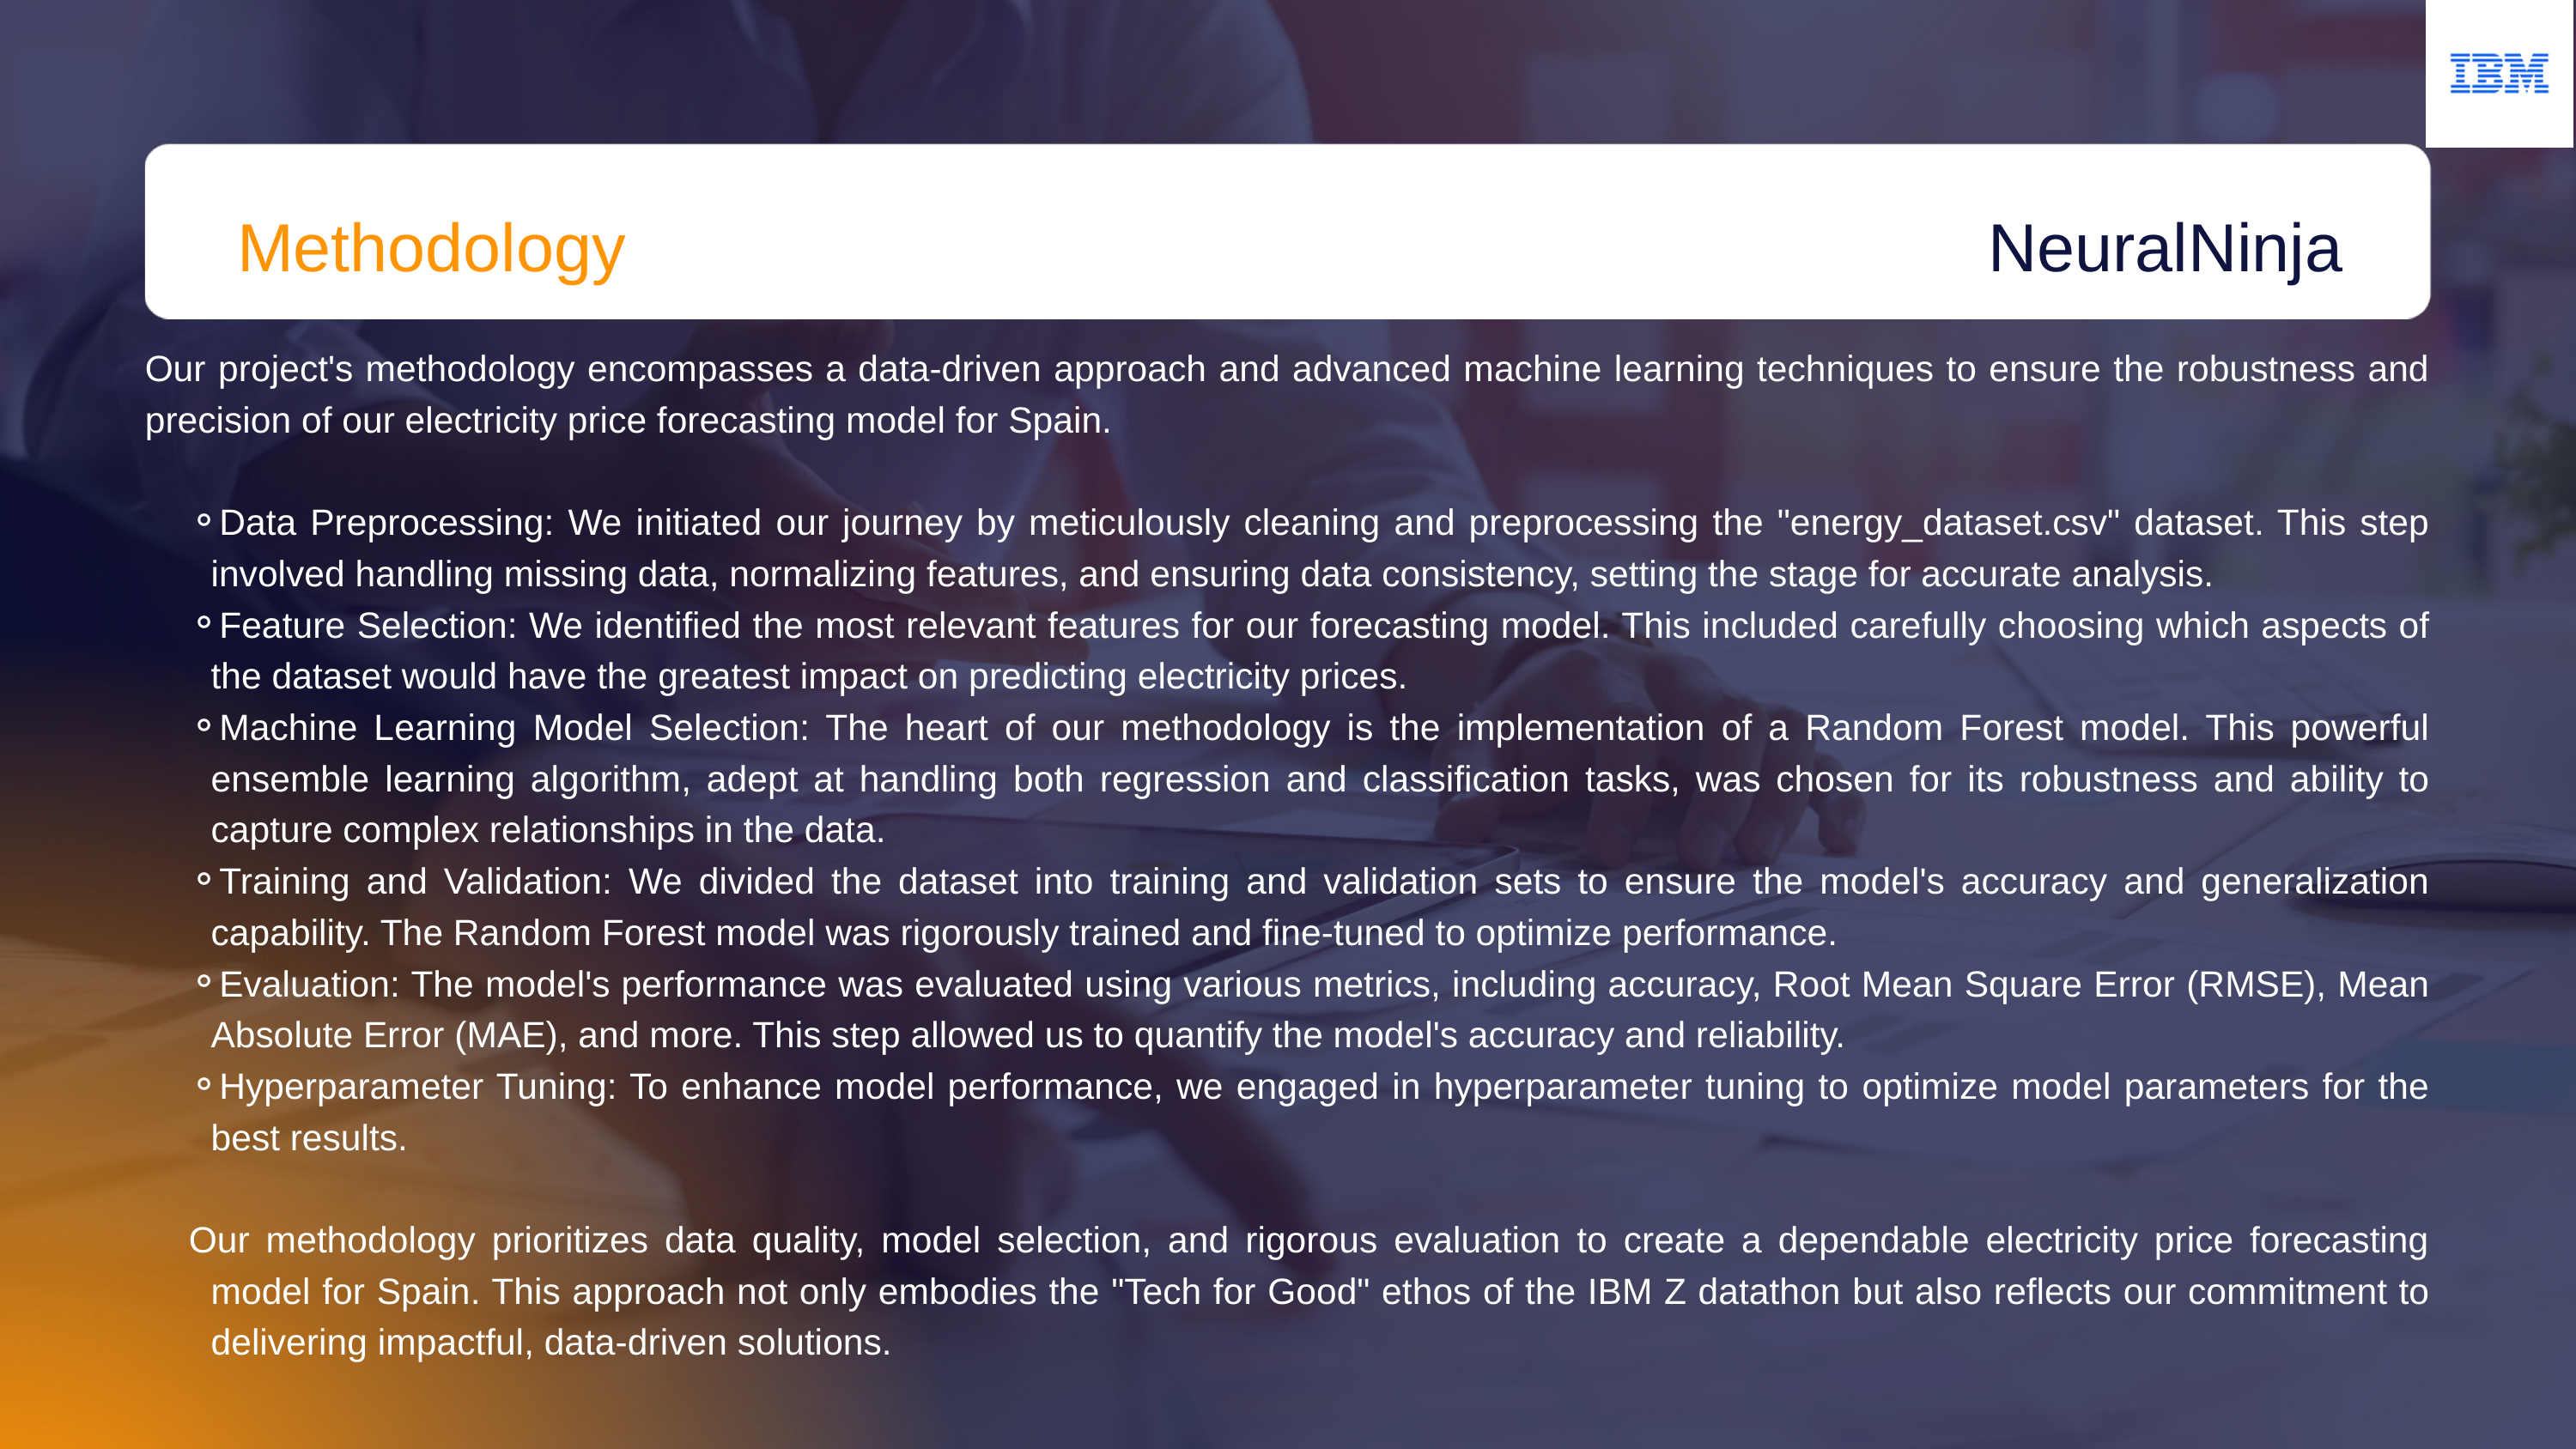

Methodology
NeuralNinja
Our project's methodology encompasses a data-driven approach and advanced machine learning techniques to ensure the robustness and precision of our electricity price forecasting model for Spain.

Data Preprocessing: We initiated our journey by meticulously cleaning and preprocessing the "energy_dataset.csv" dataset. This step involved handling missing data, normalizing features, and ensuring data consistency, setting the stage for accurate analysis.
Feature Selection: We identified the most relevant features for our forecasting model. This included carefully choosing which aspects of the dataset would have the greatest impact on predicting electricity prices.
Machine Learning Model Selection: The heart of our methodology is the implementation of a Random Forest model. This powerful ensemble learning algorithm, adept at handling both regression and classification tasks, was chosen for its robustness and ability to capture complex relationships in the data.
Training and Validation: We divided the dataset into training and validation sets to ensure the model's accuracy and generalization capability. The Random Forest model was rigorously trained and fine-tuned to optimize performance.
Evaluation: The model's performance was evaluated using various metrics, including accuracy, Root Mean Square Error (RMSE), Mean Absolute Error (MAE), and more. This step allowed us to quantify the model's accuracy and reliability.
Hyperparameter Tuning: To enhance model performance, we engaged in hyperparameter tuning to optimize model parameters for the best results.

Our methodology prioritizes data quality, model selection, and rigorous evaluation to create a dependable electricity price forecasting model for Spain. This approach not only embodies the "Tech for Good" ethos of the IBM Z datathon but also reflects our commitment to delivering impactful, data-driven solutions.